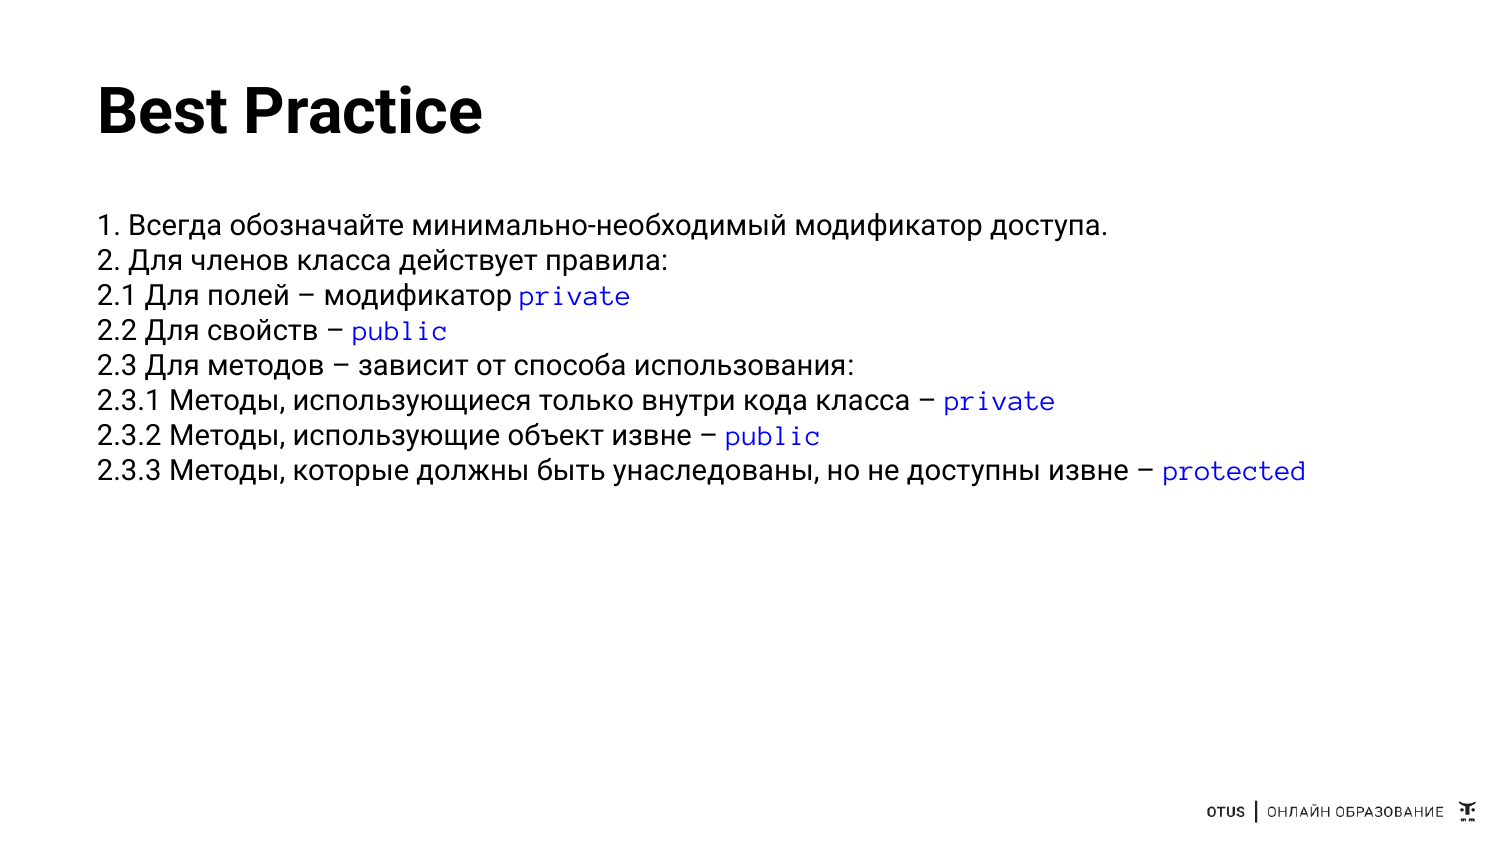

# Best Practice
1. Всегда обозначайте минимально-необходимый модификатор доступа.
2. Для членов класса действует правила:
2.1 Для полей – модификатор private
2.2 Для свойств – public
2.3 Для методов – зависит от способа использования:
2.3.1 Методы, использующиеся только внутри кода класса – private
2.3.2 Методы, использующие объект извне – public
2.3.3 Методы, которые должны быть унаследованы, но не доступны извне – protected